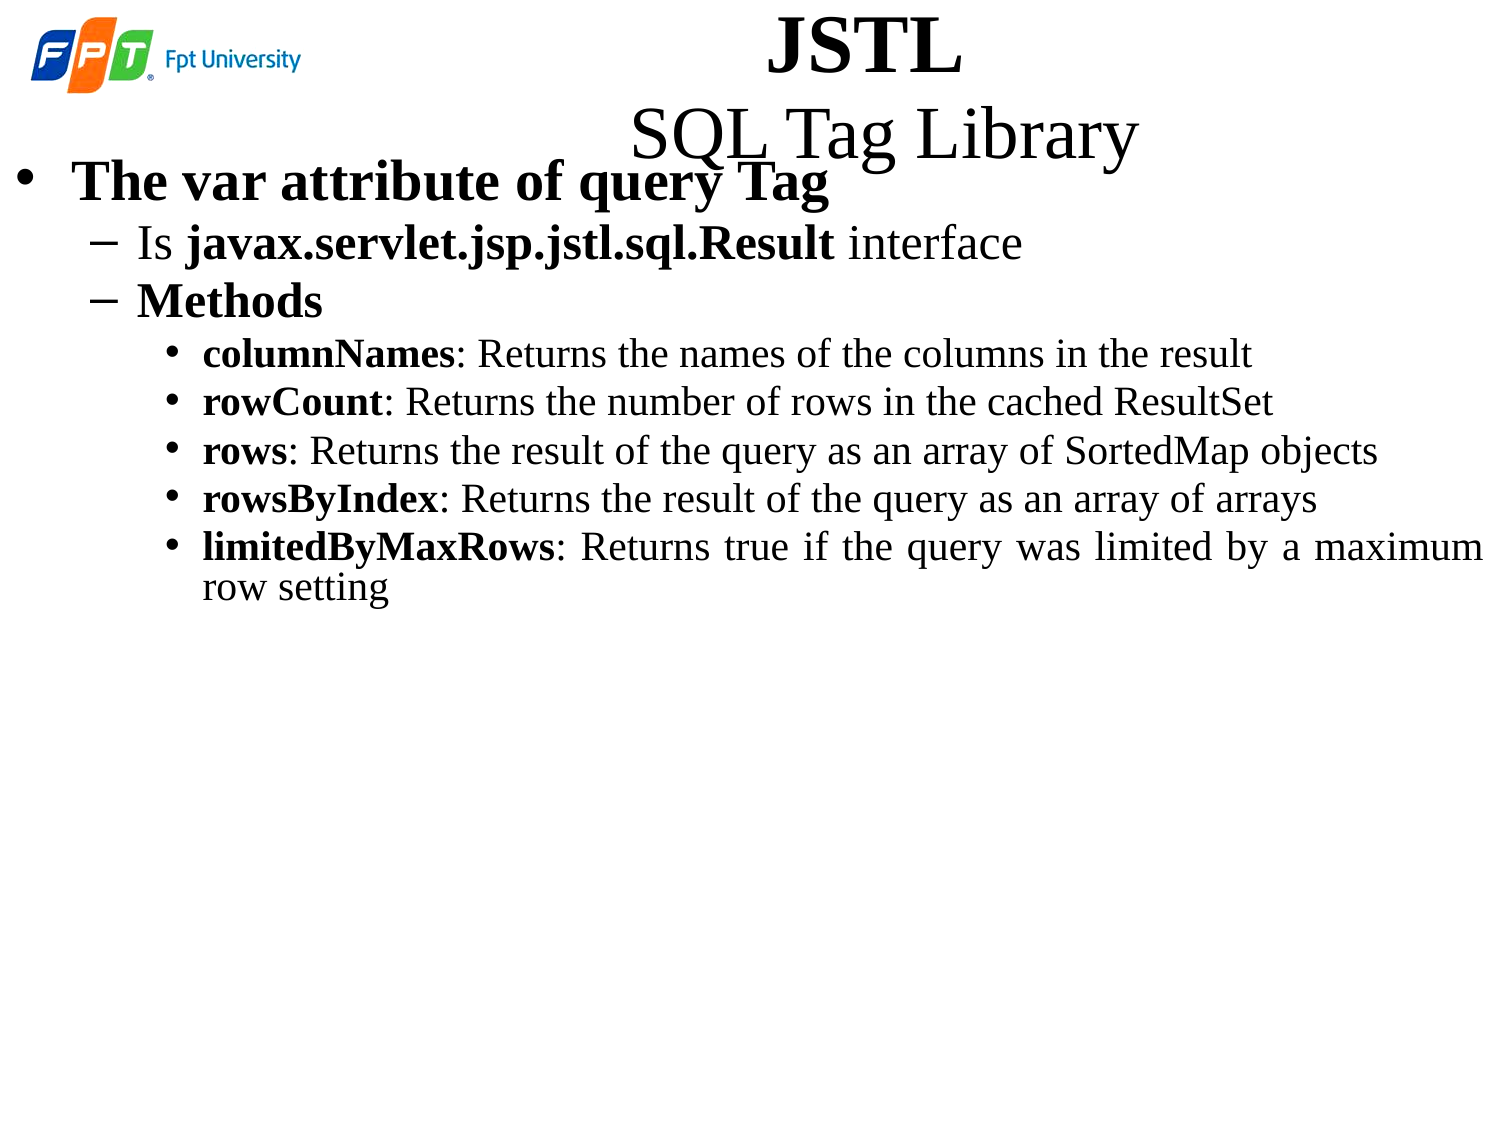

JSTL
 SQL Tag Library
The var attribute of query Tag
Is javax.servlet.jsp.jstl.sql.Result interface
Methods
columnNames: Returns the names of the columns in the result
rowCount: Returns the number of rows in the cached ResultSet
rows: Returns the result of the query as an array of SortedMap objects
rowsByIndex: Returns the result of the query as an array of arrays
limitedByMaxRows: Returns true if the query was limited by a maximum row setting